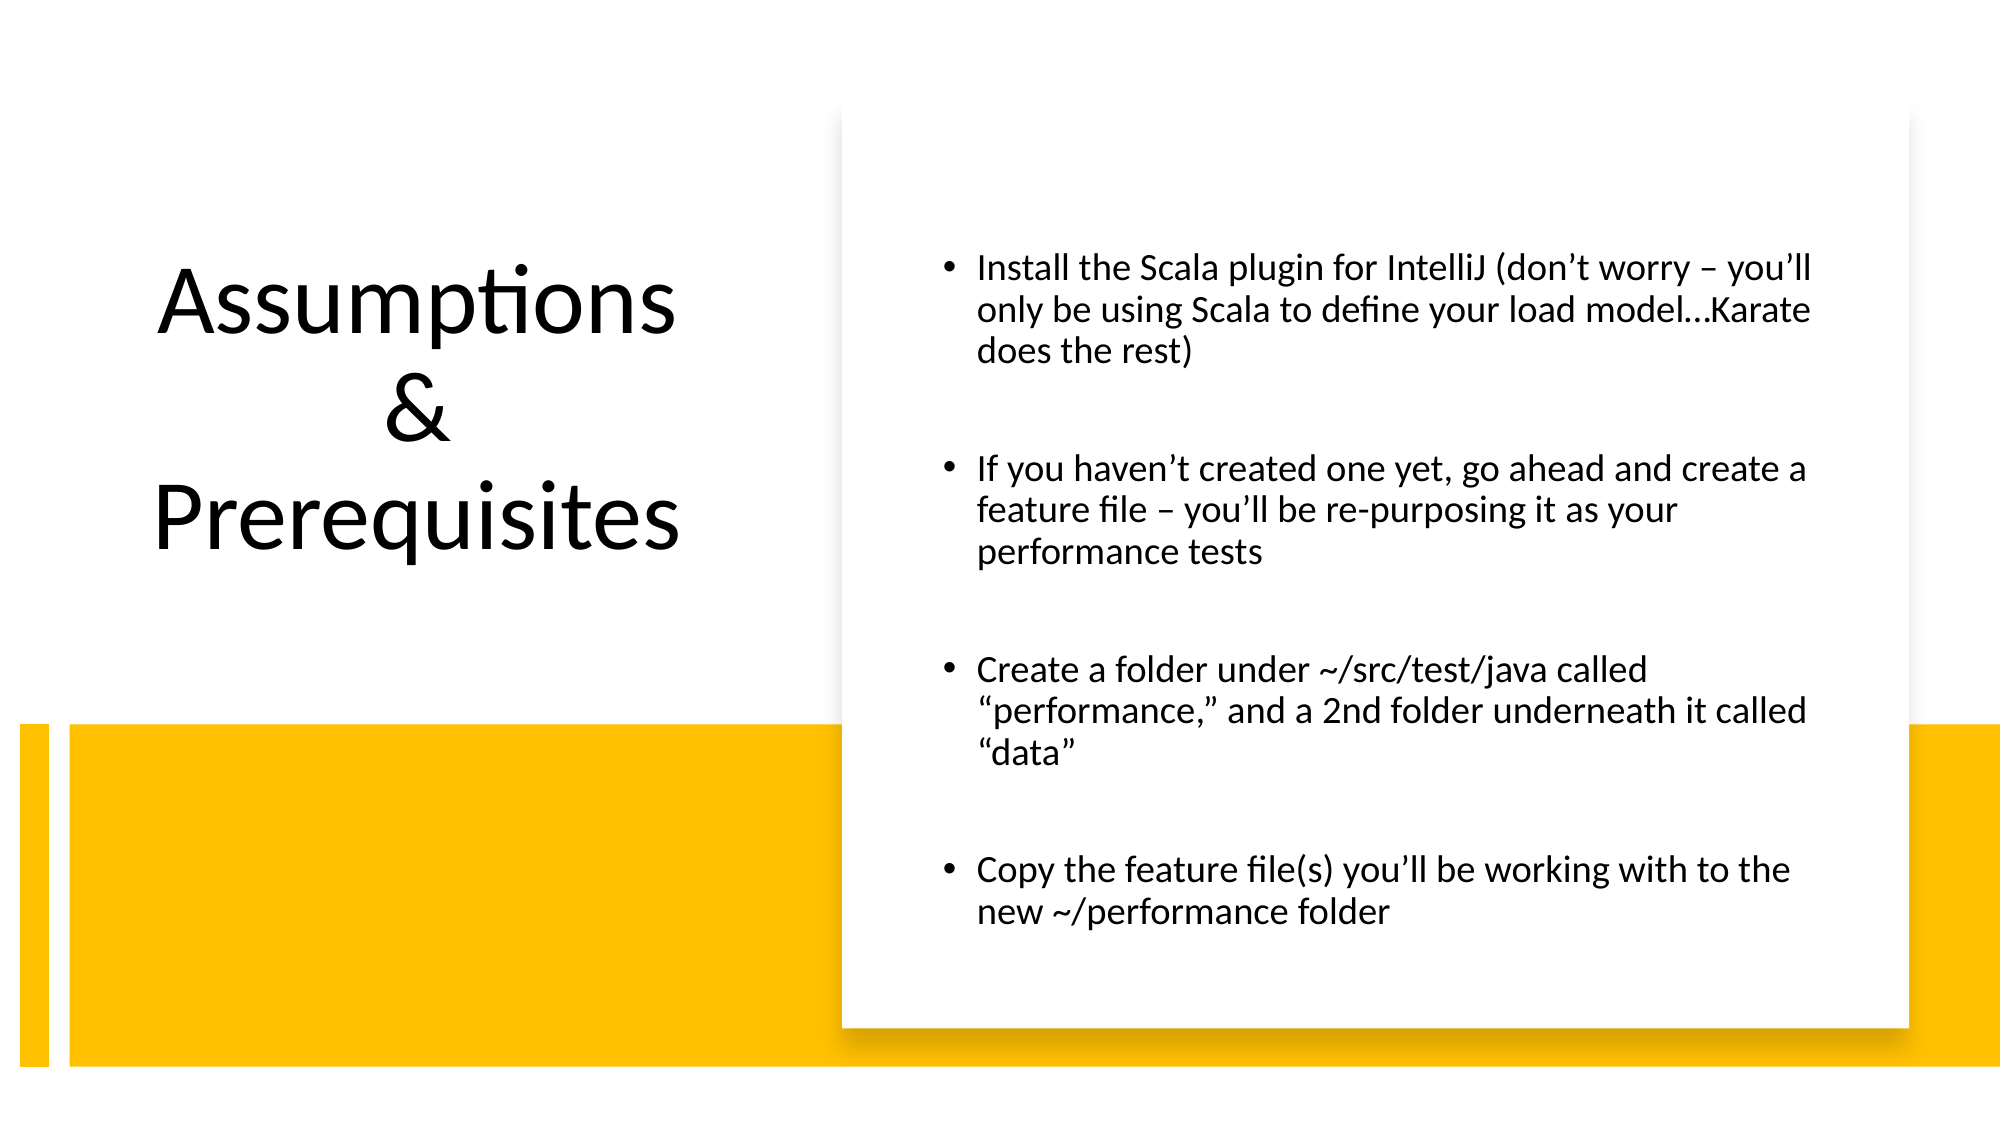

Install the Scala plugin for IntelliJ (don’t worry – you’ll only be using Scala to define your load model…Karate does the rest)

If you haven’t created one yet, go ahead and create a feature file – you’ll be re-purposing it as your performance tests

Create a folder under ~/src/test/java called “performance,” and a 2nd folder underneath it called “data”

Copy the feature file(s) you’ll be working with to the new ~/performance folder

# Assumptions & Prerequisites